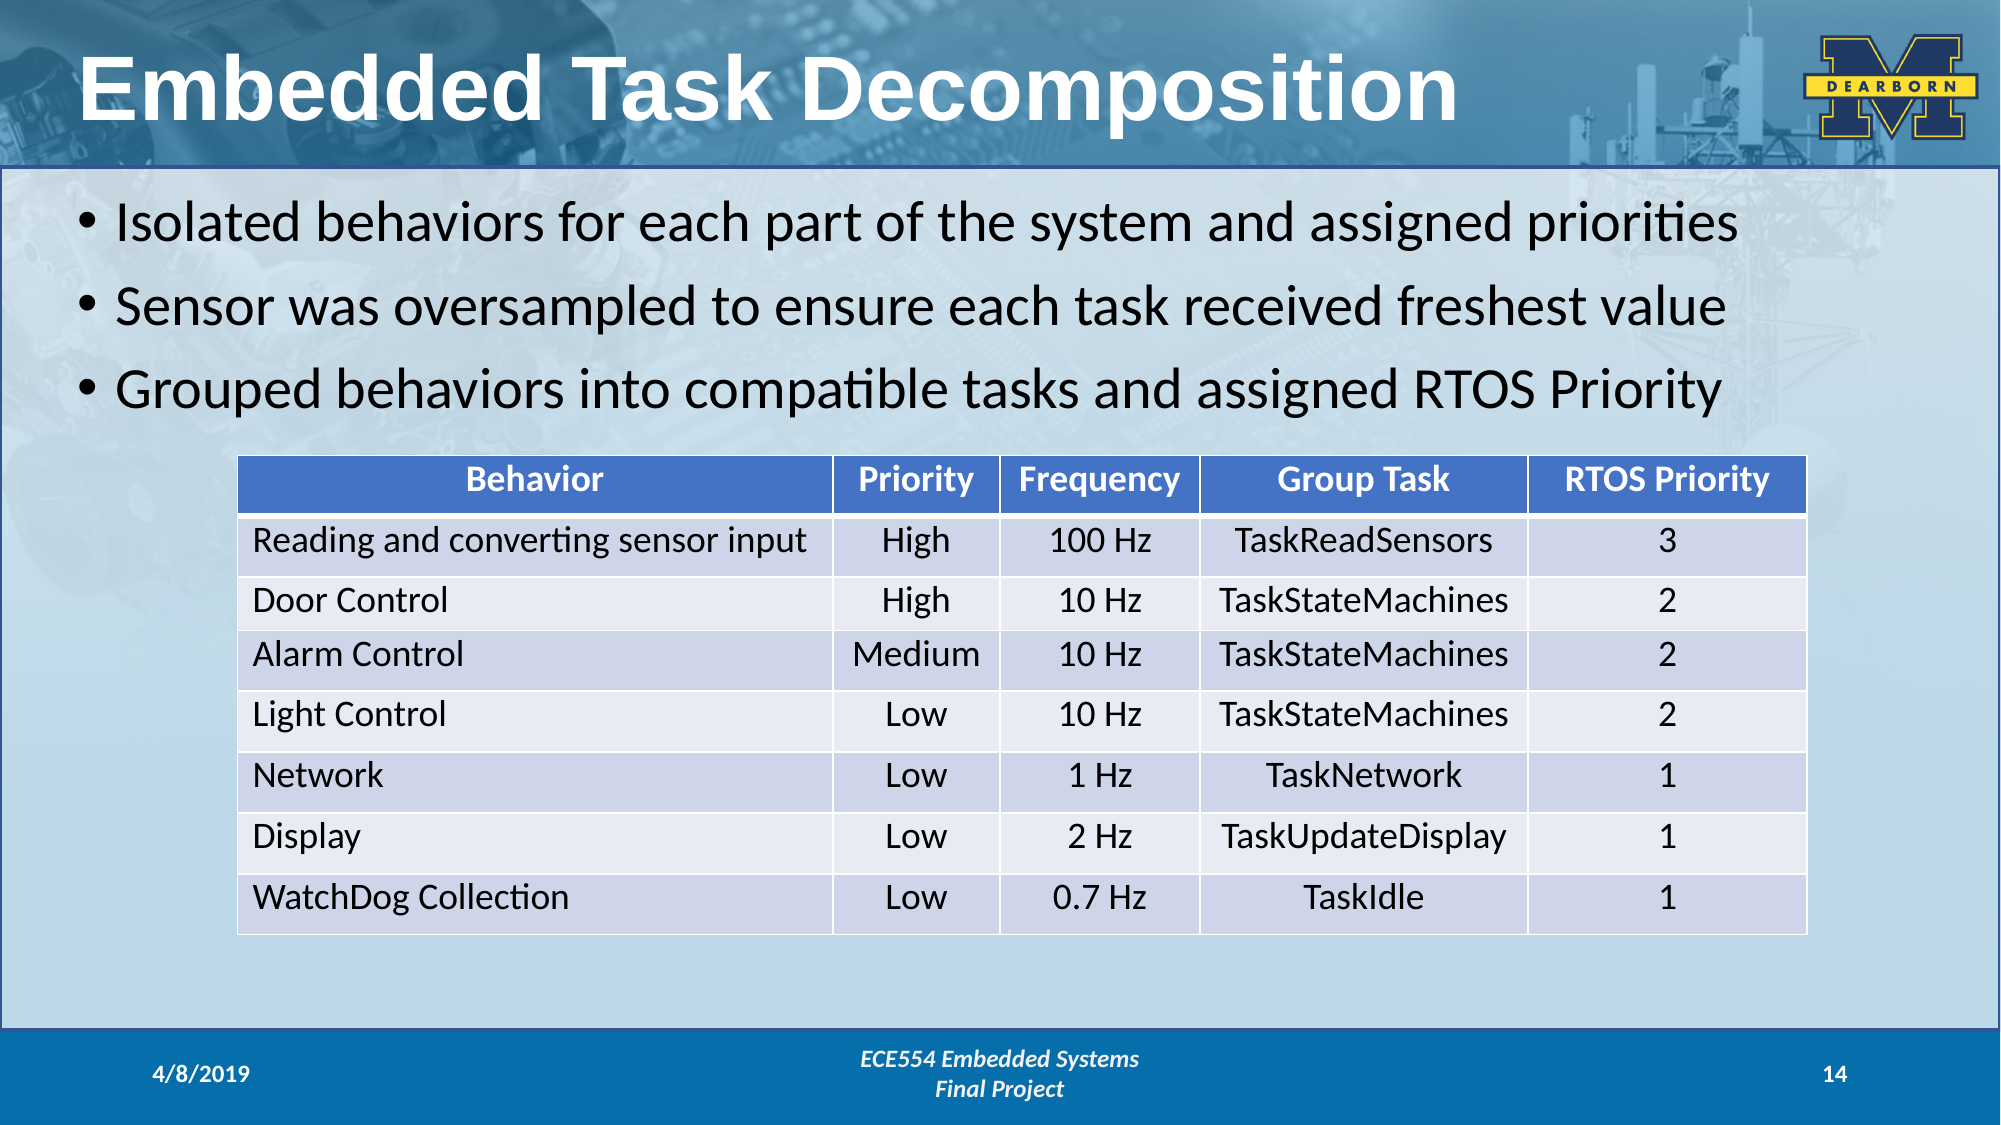

Embedded Task Decomposition
Isolated behaviors for each part of the system and assigned priorities
Sensor was oversampled to ensure each task received freshest value
Grouped behaviors into compatible tasks and assigned RTOS Priority

| Behavior | Priority | Frequency | Group Task | RTOS Priority |
| --- | --- | --- | --- | --- |
| Reading and converting sensor input | High | 100 Hz | TaskReadSensors | 3 |
| Door Control | High | 10 Hz | TaskStateMachines | 2 |
| Alarm Control | Medium | 10 Hz | TaskStateMachines | 2 |
| Light Control | Low | 10 Hz | TaskStateMachines | 2 |
| Network | Low | 1 Hz | TaskNetwork | 1 |
| Display | Low | 2 Hz | TaskUpdateDisplay | 1 |
| WatchDog Collection | Low | 0.7 Hz | TaskIdle | 1 |
4/8/2019
ECE554 Embedded Systems
Final Project
14